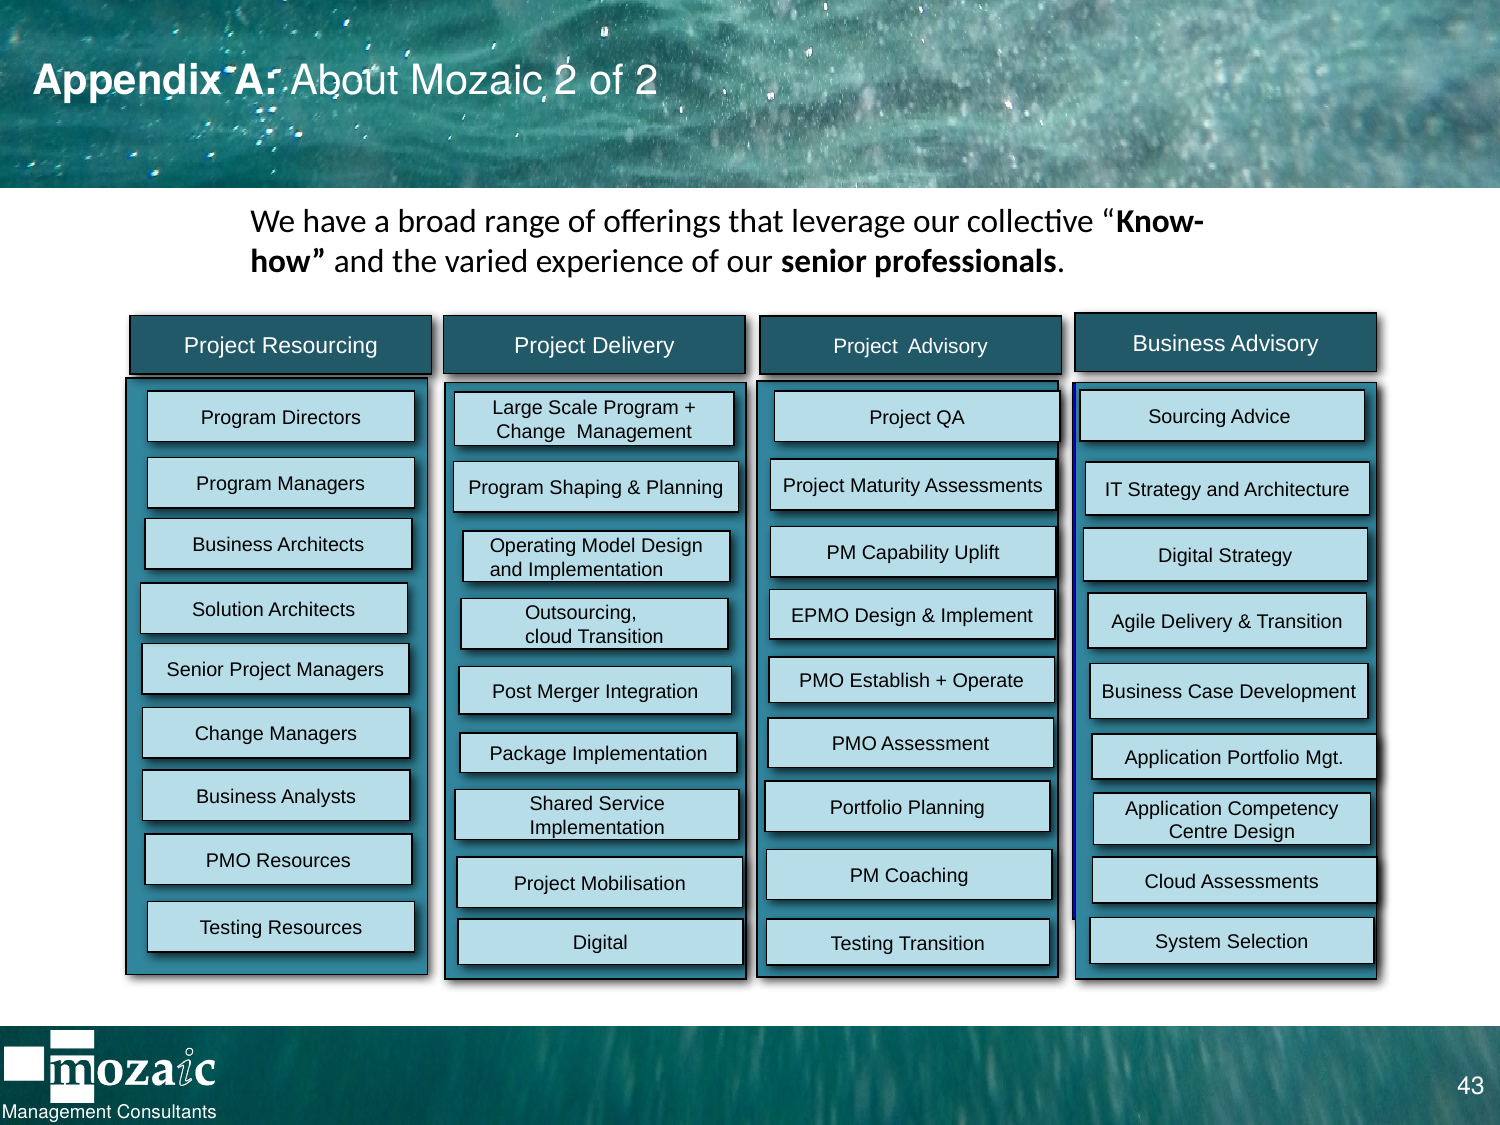

Appendix A: About Mozaic 2 of 2
We have a broad range of offerings that leverage our collective “Know-how” and the varied experience of our senior professionals.

Business Advisory
Project Delivery
Project Resourcing
Project  Advisory

Sourcing Advice
Program Directors
Project QA
Large Scale Program + Change  Management
Program Managers
Project Maturity Assessments
Program Shaping & Planning
IT Strategy and Architecture
Business Architects
PM Capability Uplift
Digital Strategy
Operating Model Design and Implementation
Solution Architects
EPMO Design & Implement
Agile Delivery & Transition
Outsourcing,
cloud Transition
Senior Project Managers
PMO Establish + Operate
Business Case Development
Post Merger Integration
Change Managers
PMO Assessment
Package Implementation
Application Portfolio Mgt.
Business Analysts
Portfolio Planning
Shared Service Implementation
Application Competency Centre Design
PMO Resources
PM Coaching
Project Mobilisation
Cloud Assessments
Testing Resources
System Selection
Testing Transition
Digital
43